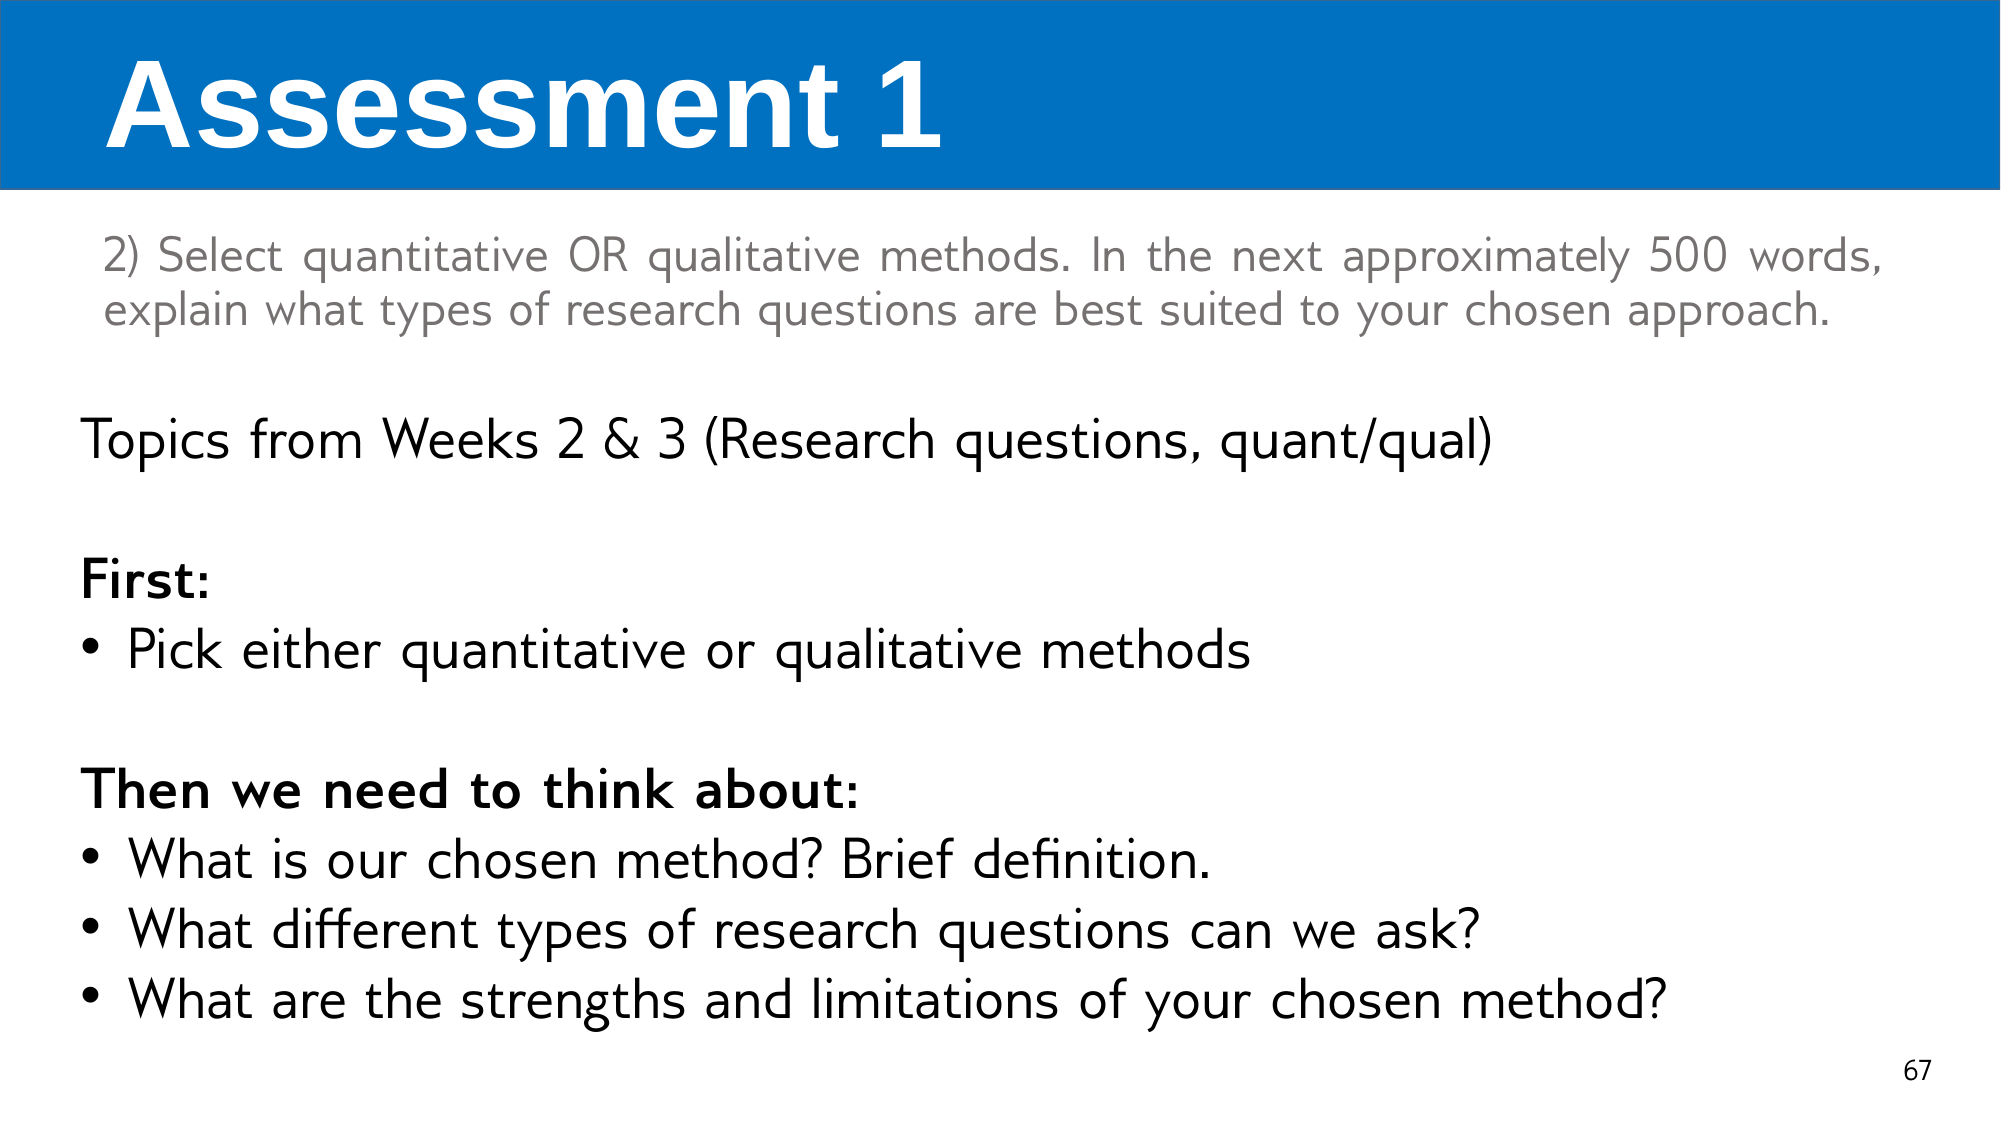

# Assessment 1
2) Select quantitative OR qualitative methods. In the next approximately 500 words, explain what types of research questions are best suited to your chosen approach.

Topics from Weeks 2 & 3 (Research questions, quant/qual)

First:
Pick either quantitative or qualitative methods

Then we need to think about:
What is our chosen method? Brief definition.
What different types of research questions can we ask?
What are the strengths and limitations of your chosen method?
67